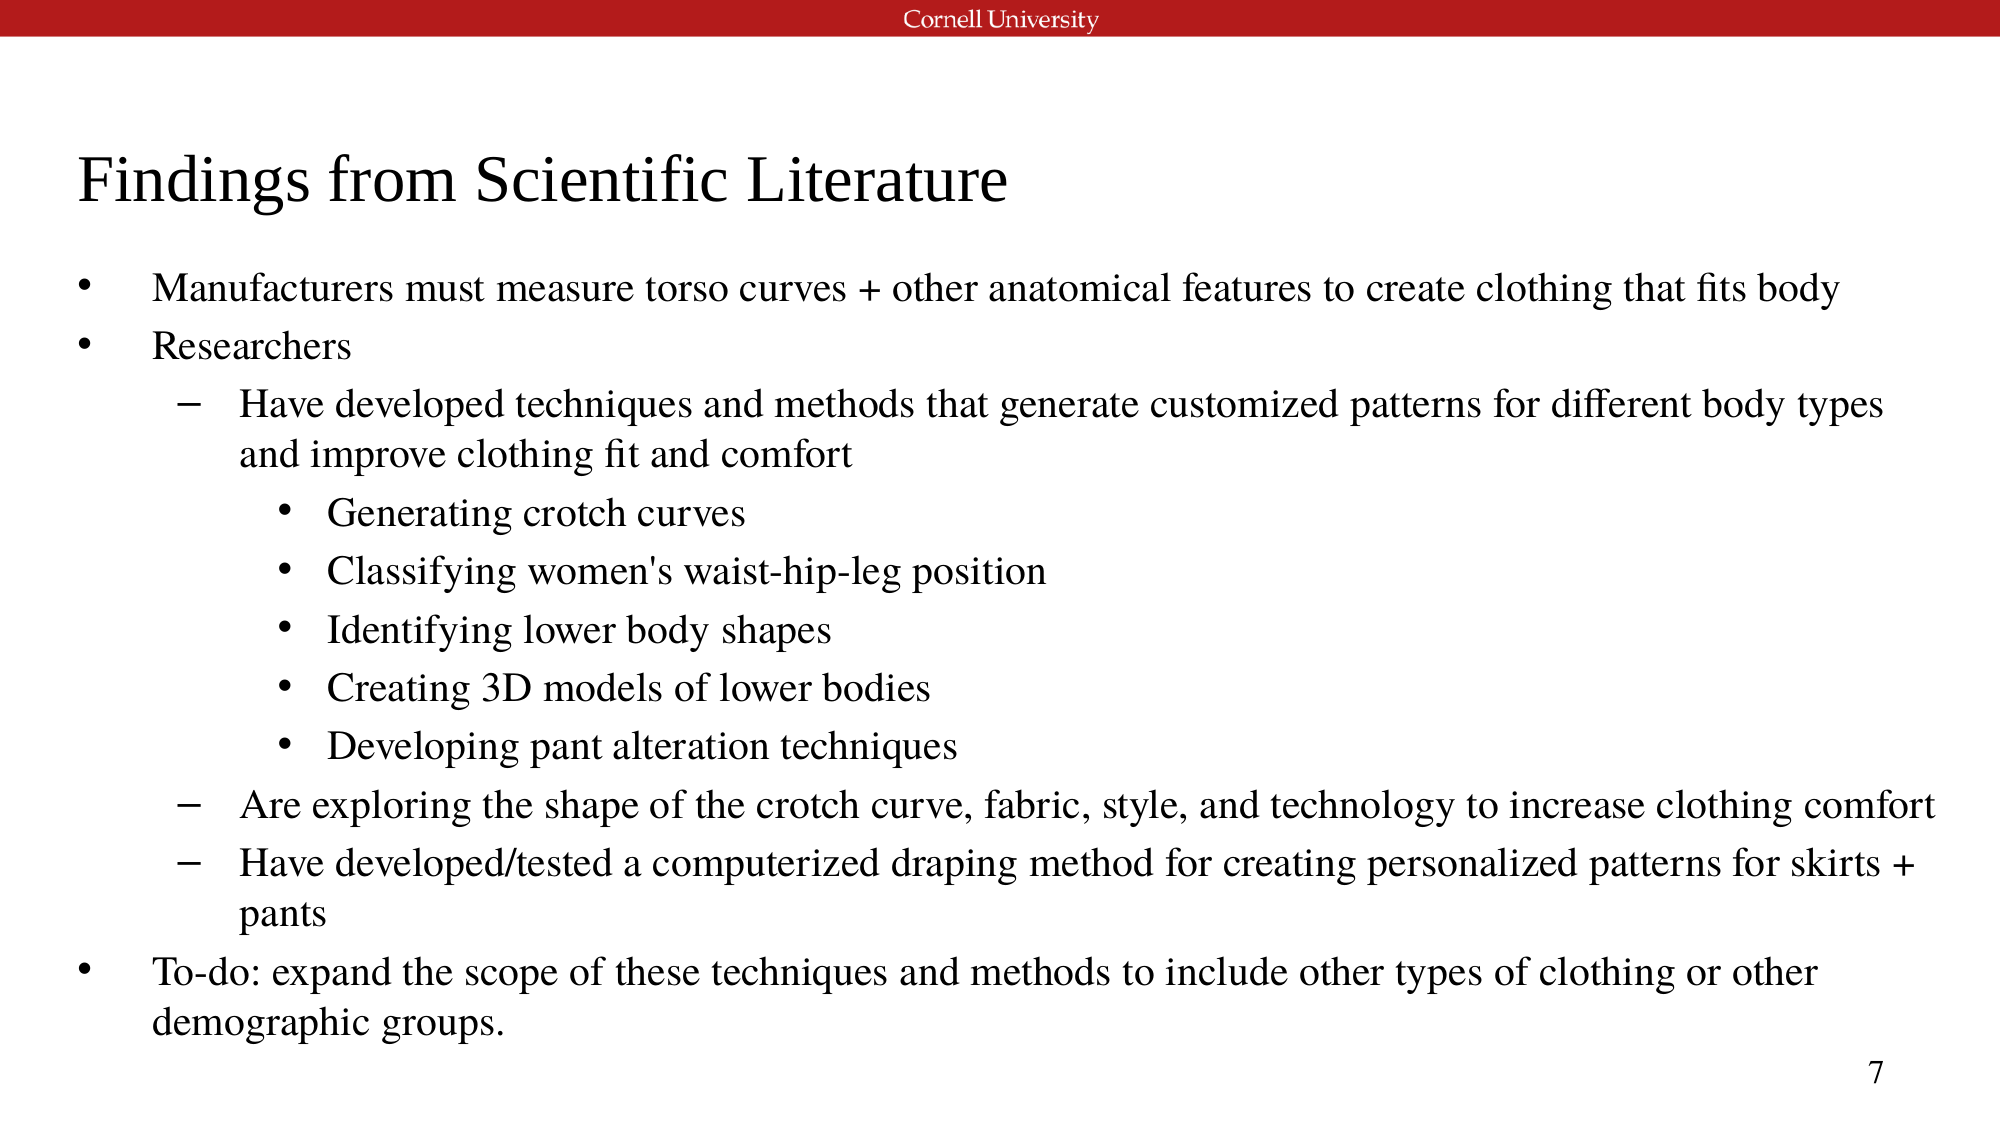

# Findings from Scientific Literature
Manufacturers must measure torso curves + other anatomical features to create clothing that fits body
Researchers
Have developed techniques and methods that generate customized patterns for different body types and improve clothing fit and comfort
Generating crotch curves
Classifying women's waist-hip-leg position
Identifying lower body shapes
Creating 3D models of lower bodies
Developing pant alteration techniques
Are exploring the shape of the crotch curve, fabric, style, and technology to increase clothing comfort
Have developed/tested a computerized draping method for creating personalized patterns for skirts + pants
To-do: expand the scope of these techniques and methods to include other types of clothing or other demographic groups.

7